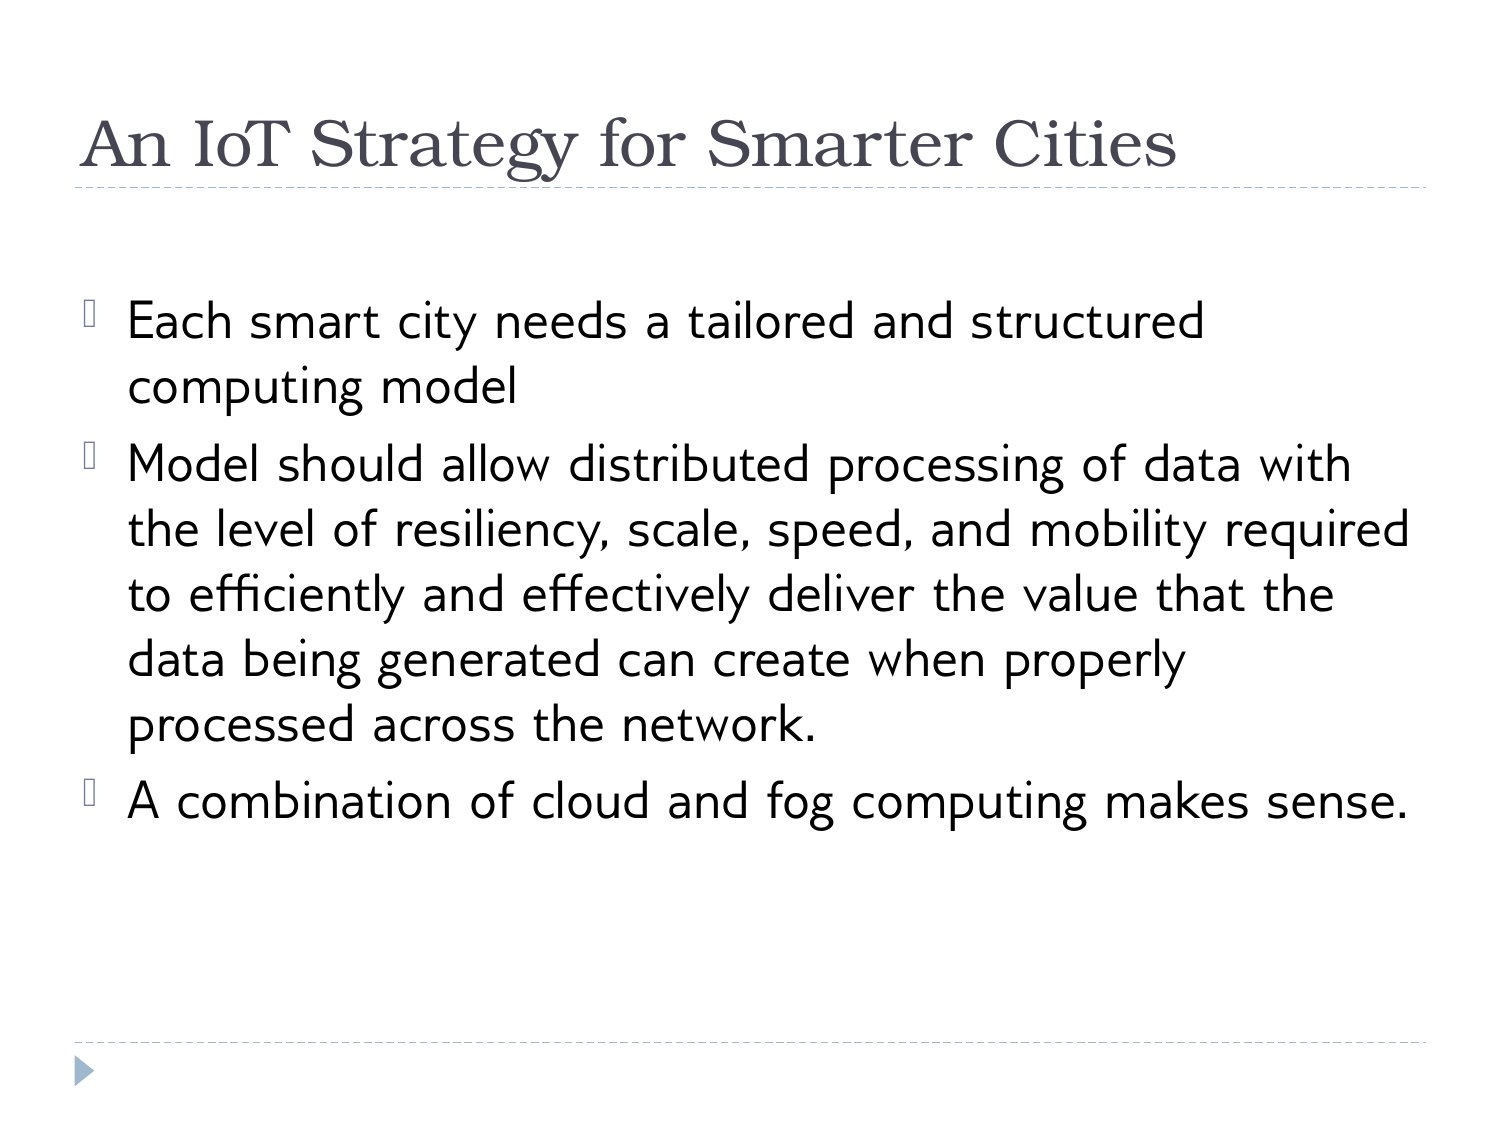

# An IoT Strategy for Smarter Cities

Each smart city needs a tailored and structured computing model
Model should allow distributed processing of data with the level of resiliency, scale, speed, and mobility required to efficiently and effectively deliver the value that the data being generated can create when properly processed across the network.
A combination of cloud and fog computing makes sense.